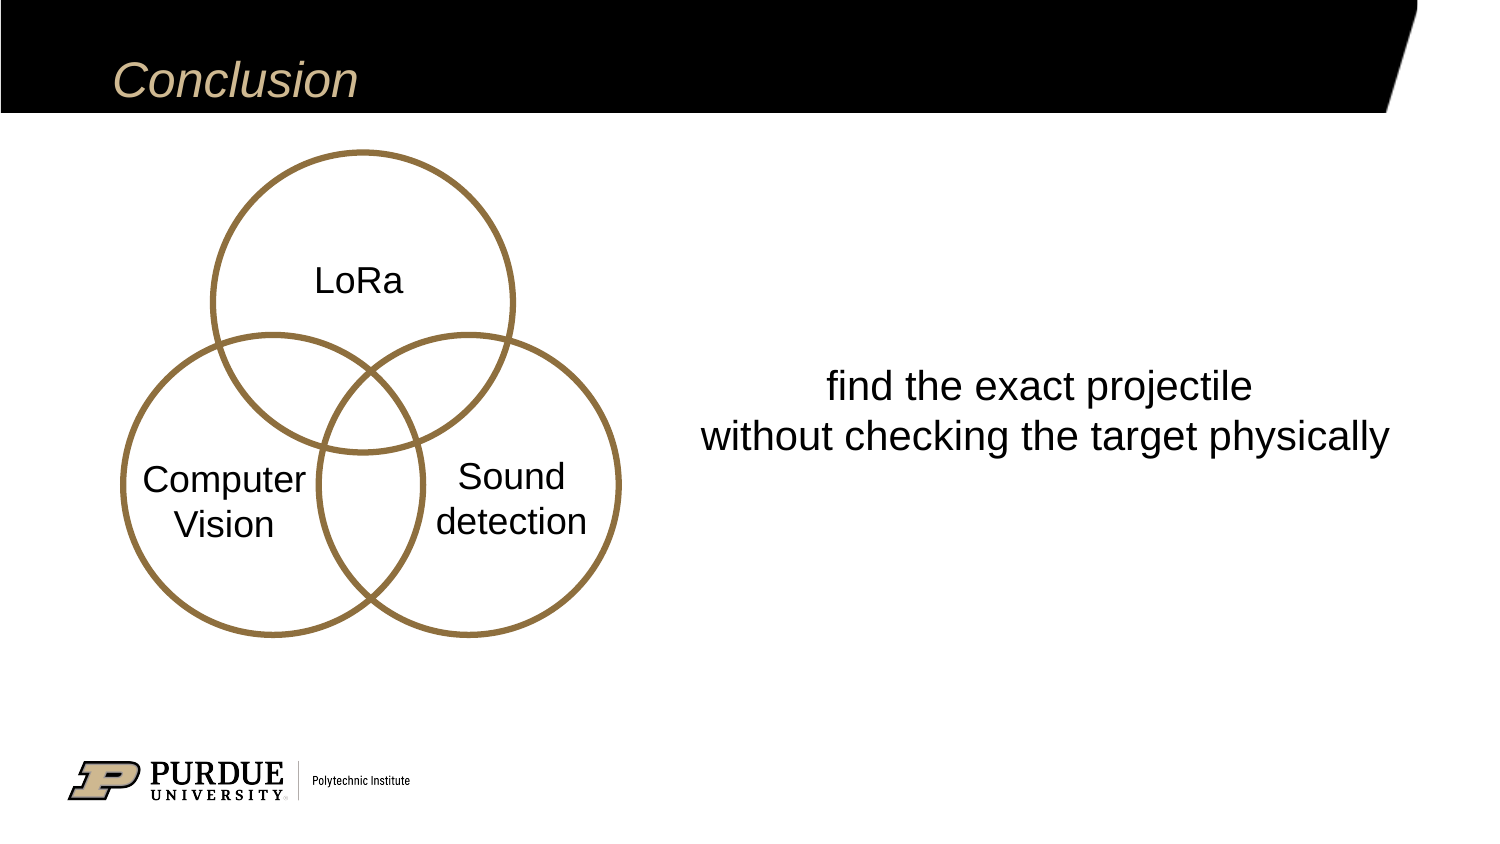

# Conclusion

LoRa

find the exact projectile
without checking the target physically
Sound
detection
Computer
Vision